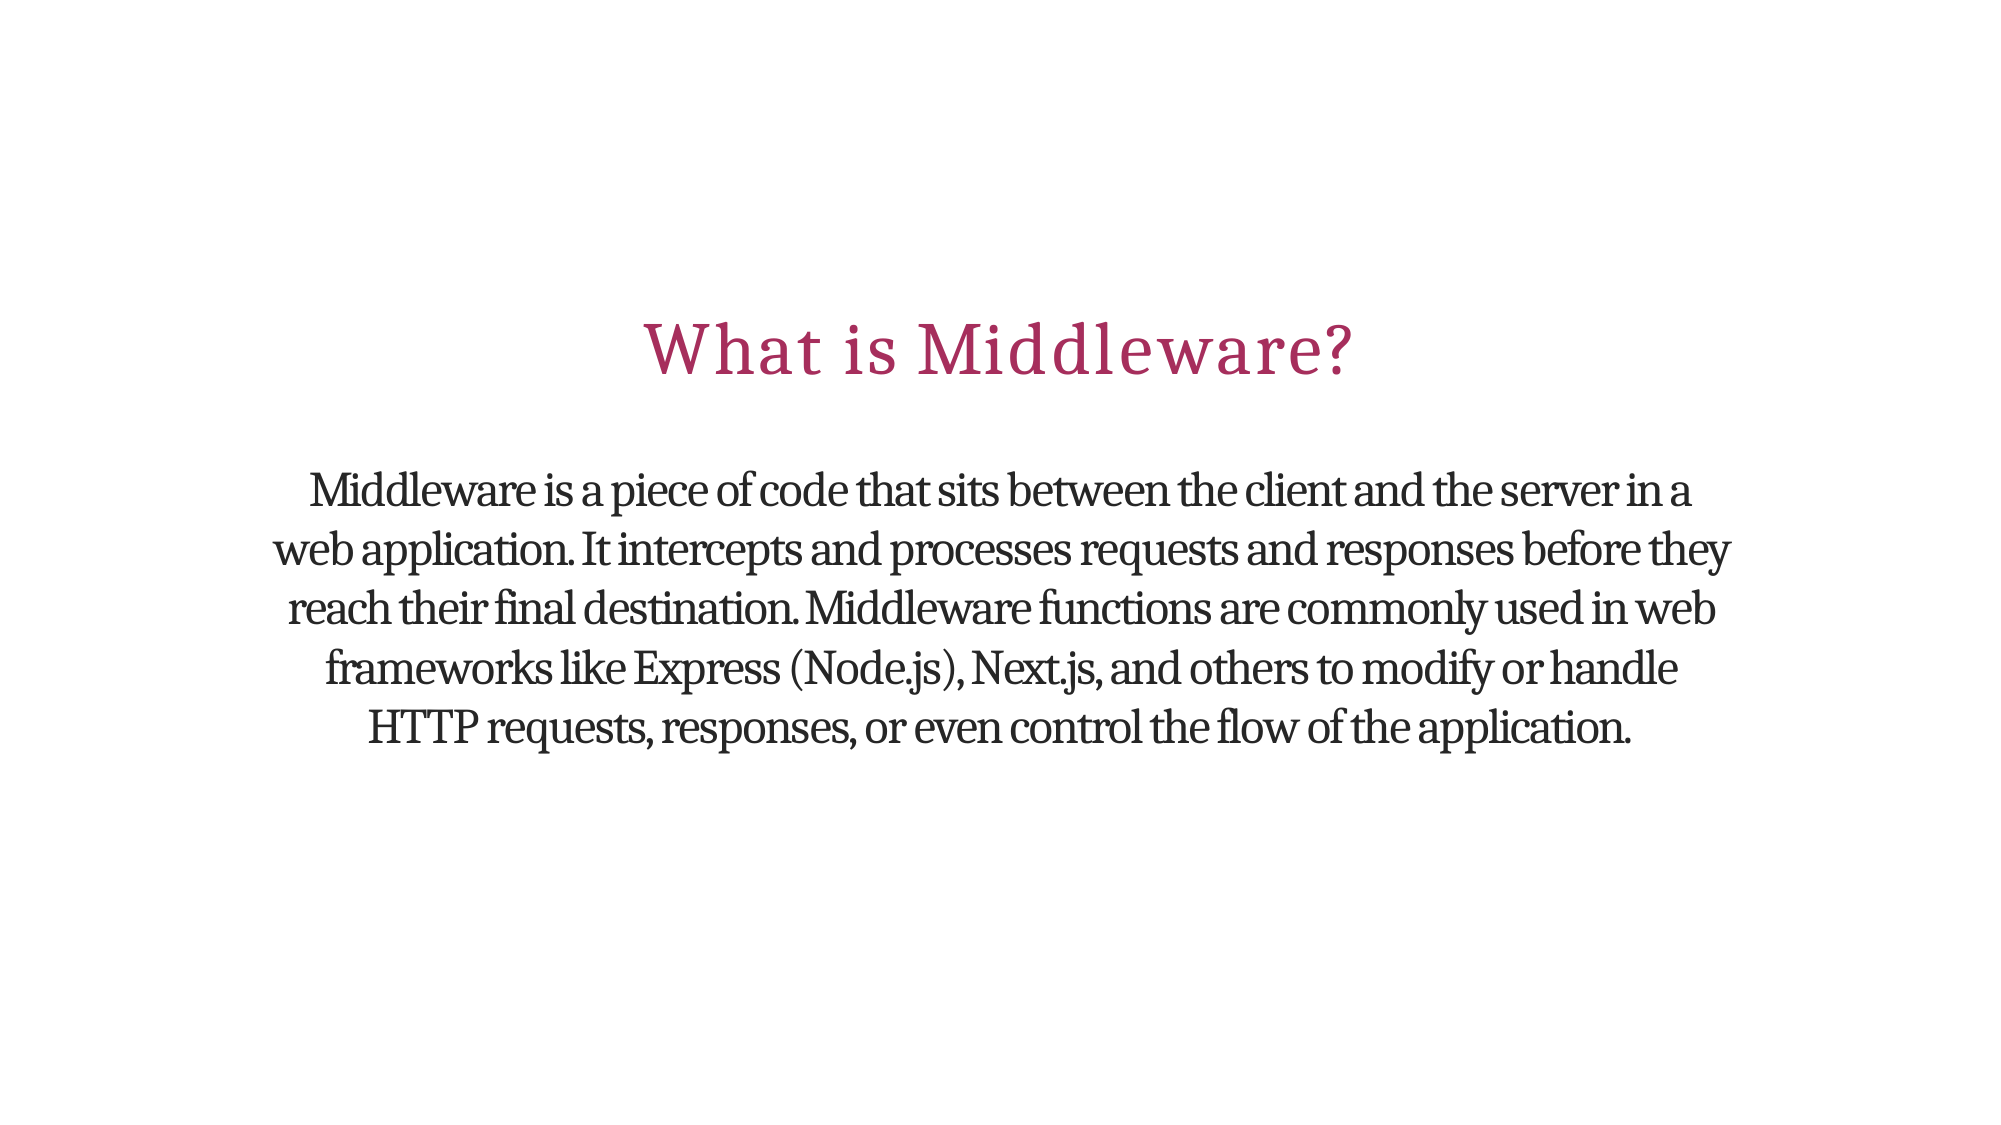

# What is Middleware?
Middleware is a piece of code that sits between the client and the server in a web application. It intercepts and processes requests and responses before they reach their final destination. Middleware functions are commonly used in web frameworks like Express (Node.js), Next.js, and others to modify or handle HTTP requests, responses, or even control the flow of the application.